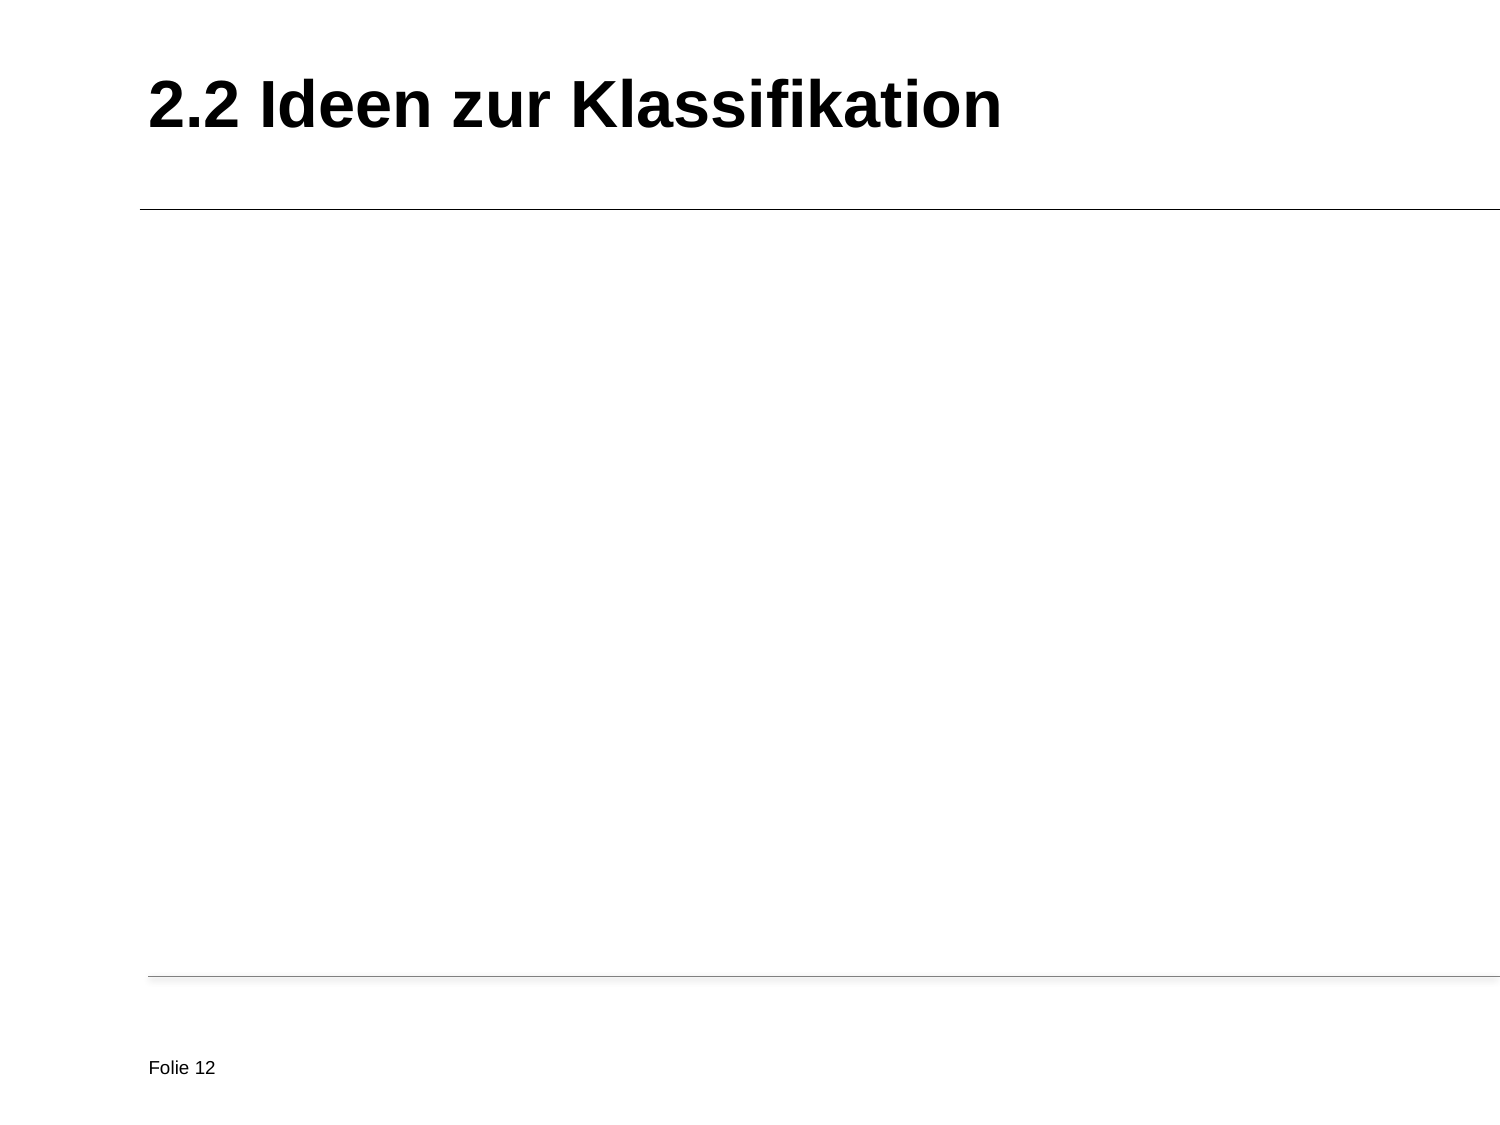

# 2.2 Ideen zur Klassifikation
Folie 12